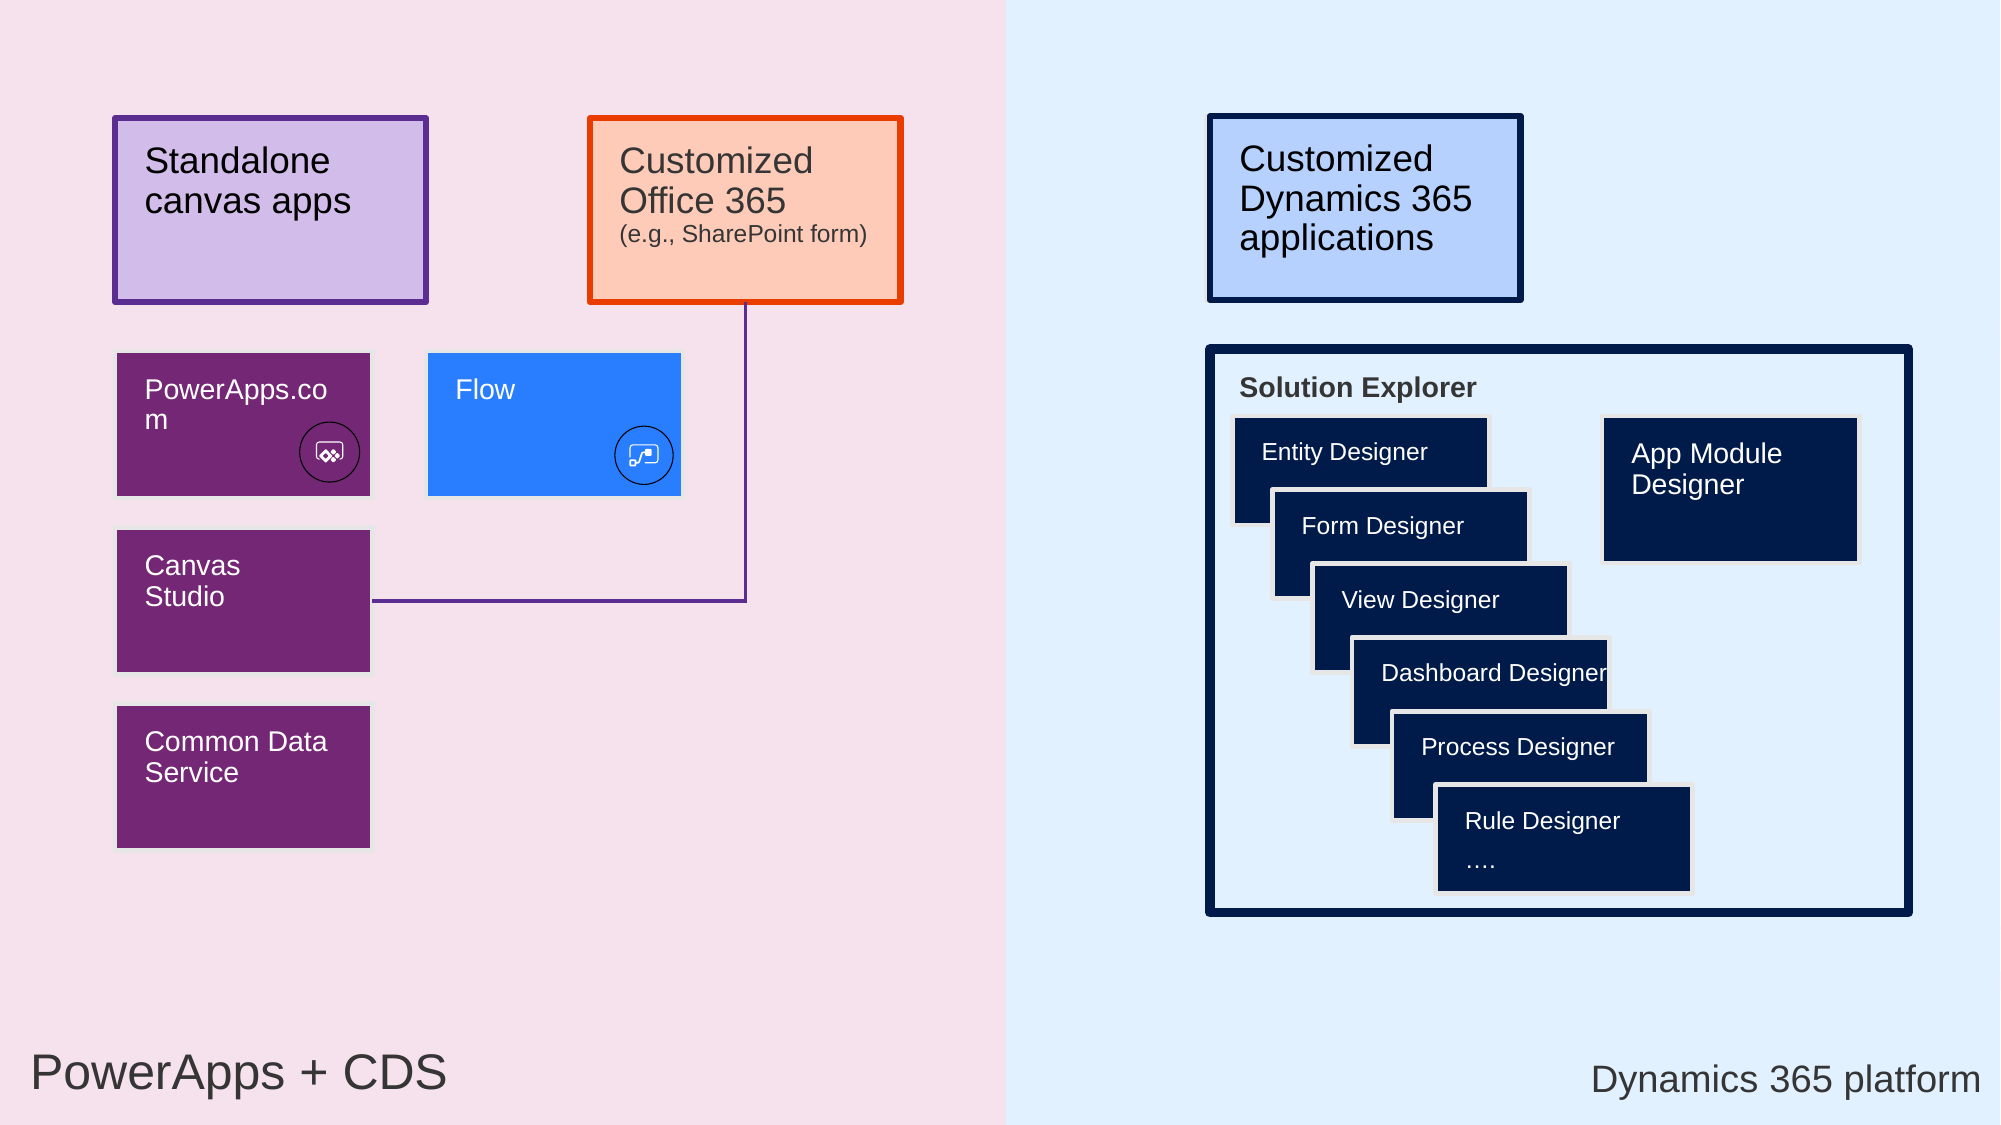

PowerApps + CDS
Dynamics 365 platform
Customized Dynamics 365 applications
Standalone model-driven app
Standalone canvas apps
Customized
Office 365
(e.g., SharePoint form)
Solution Explorer
Flow
PowerApps.com
App Module Designer
Entity Designer

Form Designer
Canvas Studio
View Designer
Dashboard Designer
Common Data Service
Process Designer
Rule Designer
….